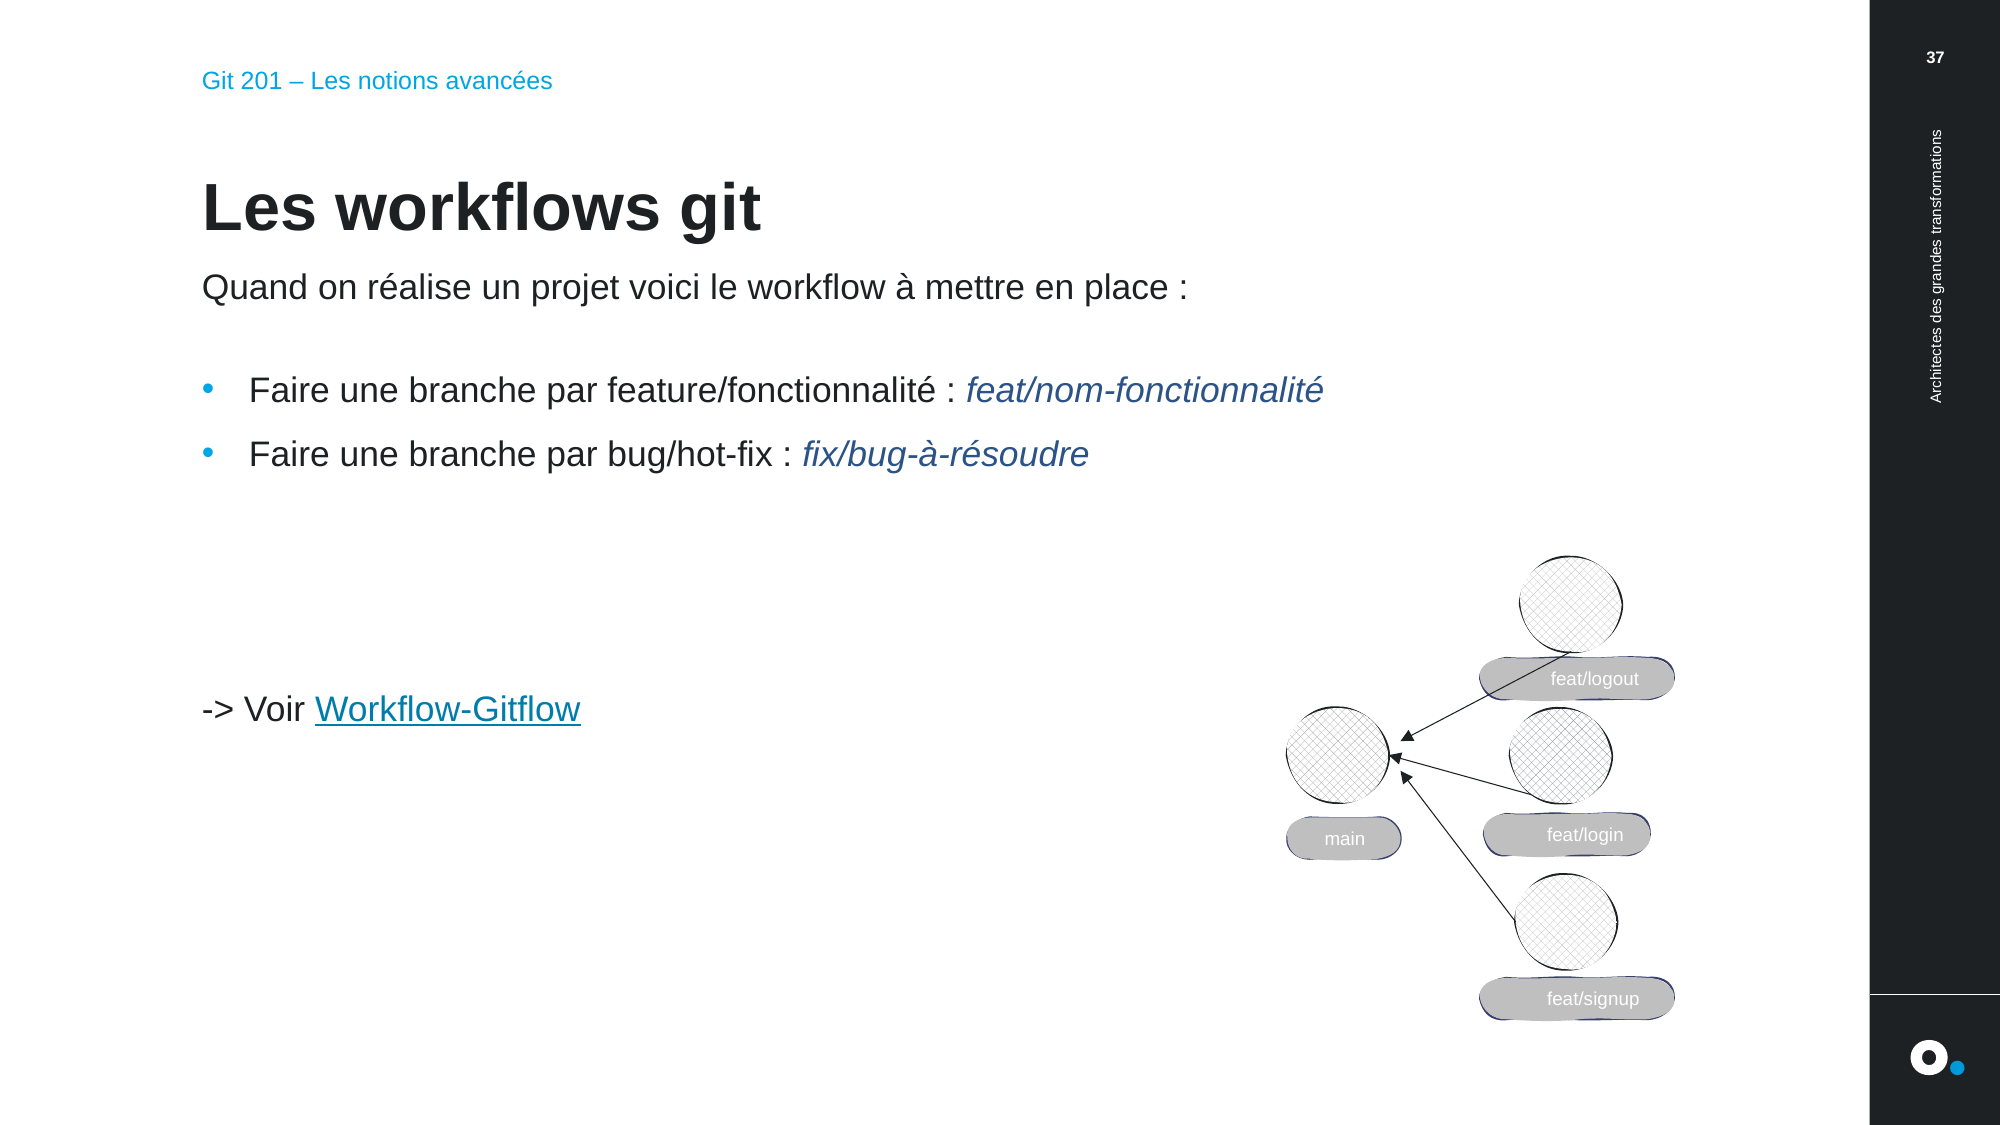

37
Git 201 – Les notions avancées
# Les workflows git
Quand on réalise un projet voici le workflow à mettre en place :

Faire une branche par feature/fonctionnalité : feat/nom-fonctionnalité
Faire une branche par bug/hot-fix : fix/bug-à-résoudre

-> Voir Workflow-Gitflow

Architectes des grandes transformations

feat/logout

feat/login

main

feat/signup